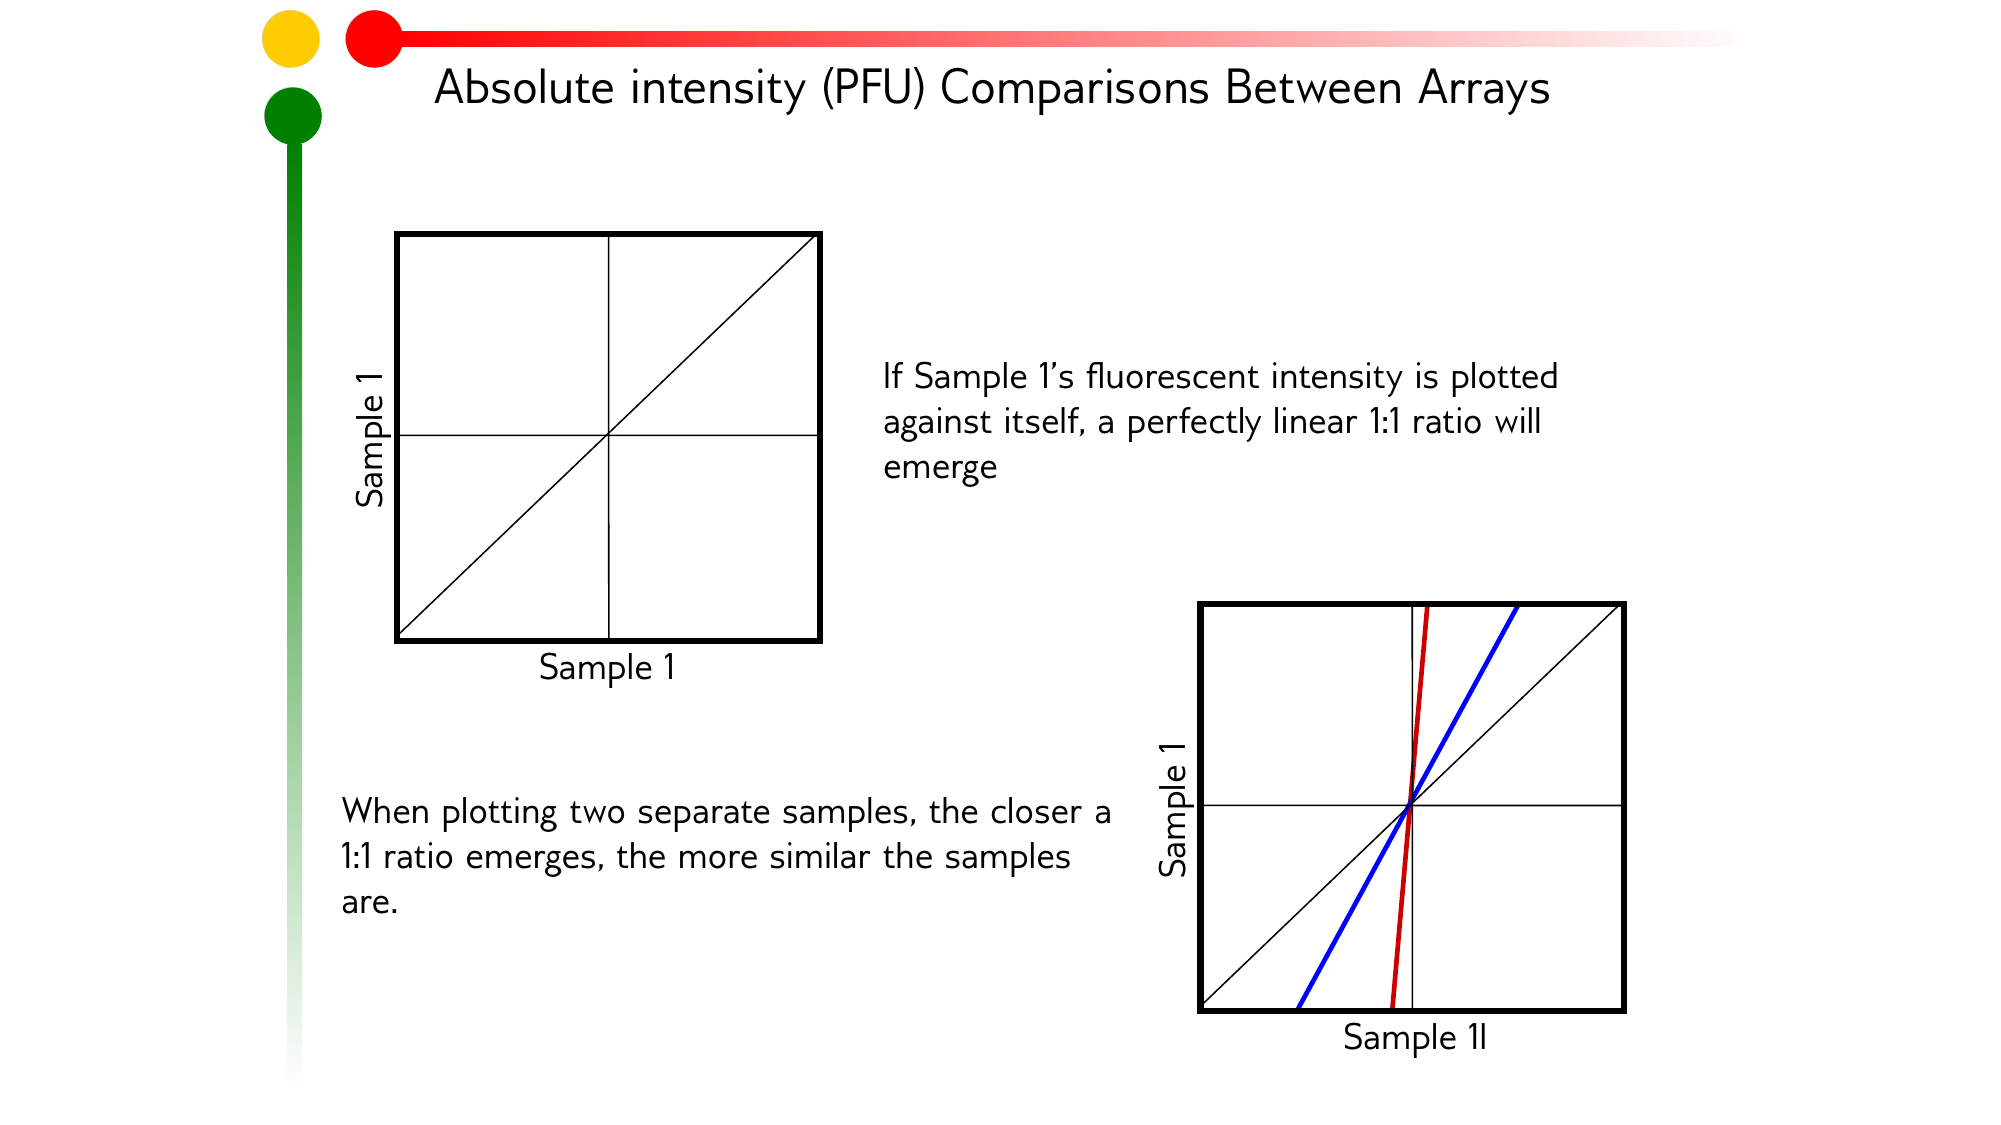

Absolute intensity (PFU) Comparisons Between Arrays

Sample 1
Sample 1
If Sample 1’s fluorescent intensity is plotted against itself, a perfectly linear 1:1 ratio will emerge

Sample 1
Sample 1I

When plotting two separate samples, the closer a 1:1 ratio emerges, the more similar the samples are.